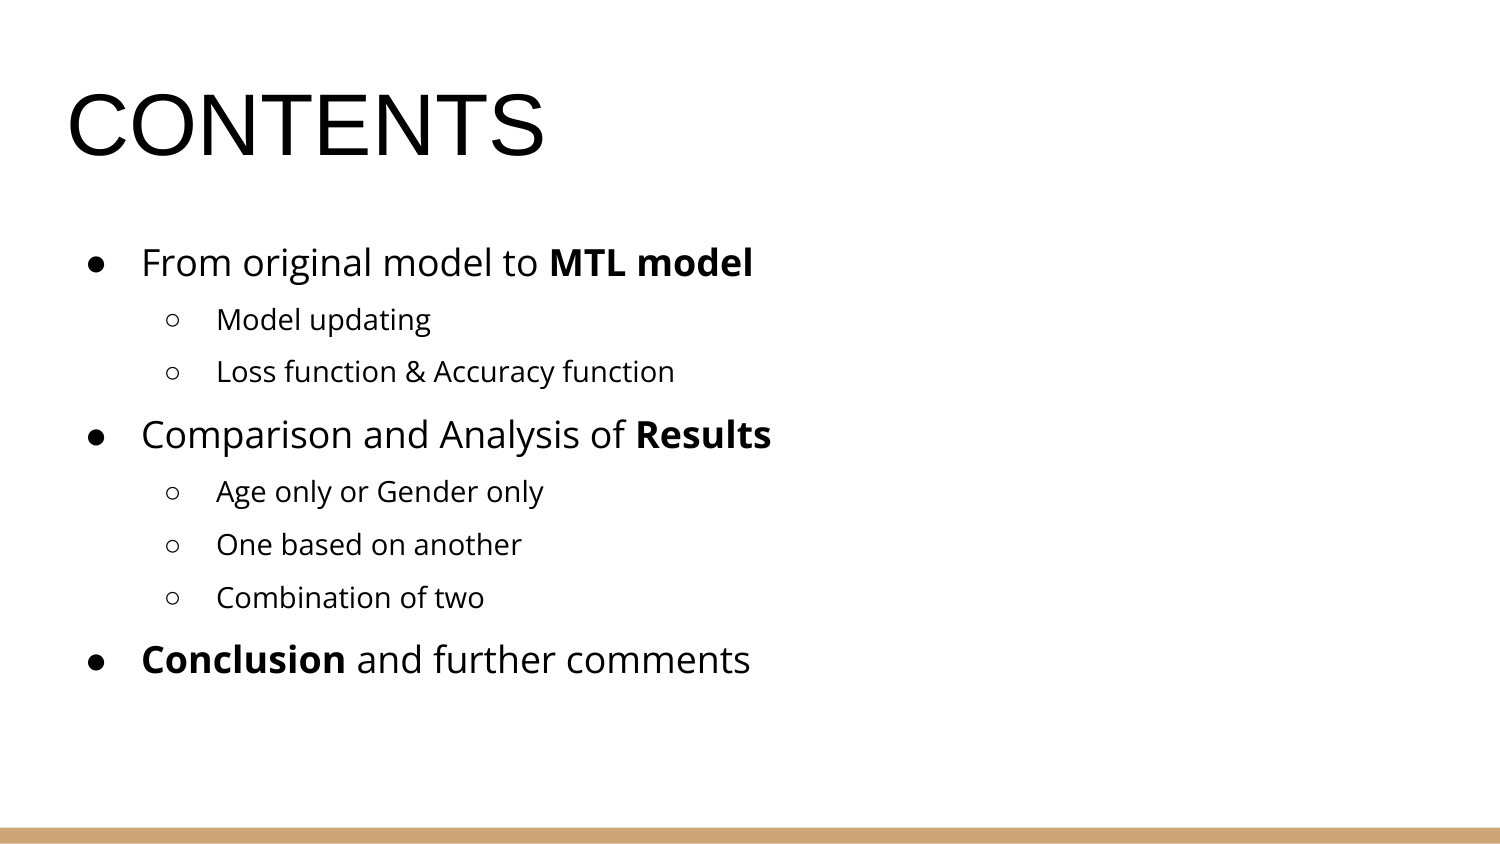

# CONTENTS
From original model to MTL model
Model updating
Loss function & Accuracy function
Comparison and Analysis of Results
Age only or Gender only
One based on another
Combination of two
Conclusion and further comments